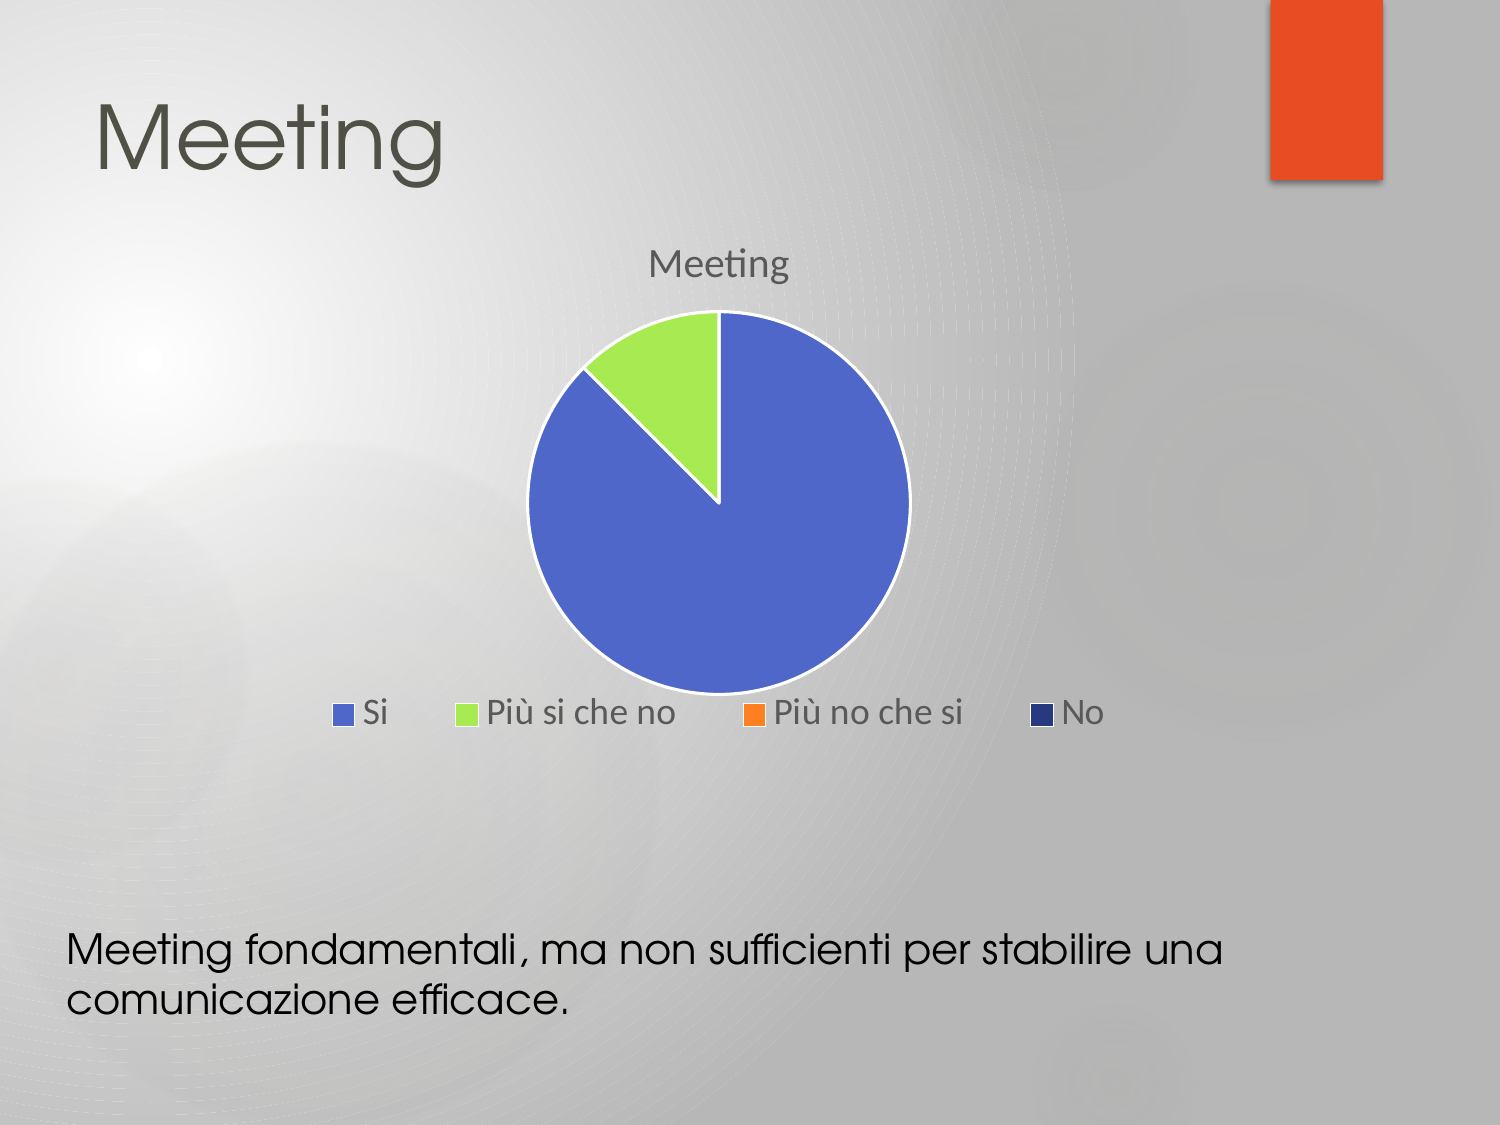

# Meeting

### Chart: Meeting

| Category | Google Code |
|---|---|
| Si | 7.0 |
| Più si che no | 1.0 |
| Più no che si | 0.0 |
| No | 0.0 |
Meeting fondamentali, ma non sufficienti per stabilire una comunicazione efficace.